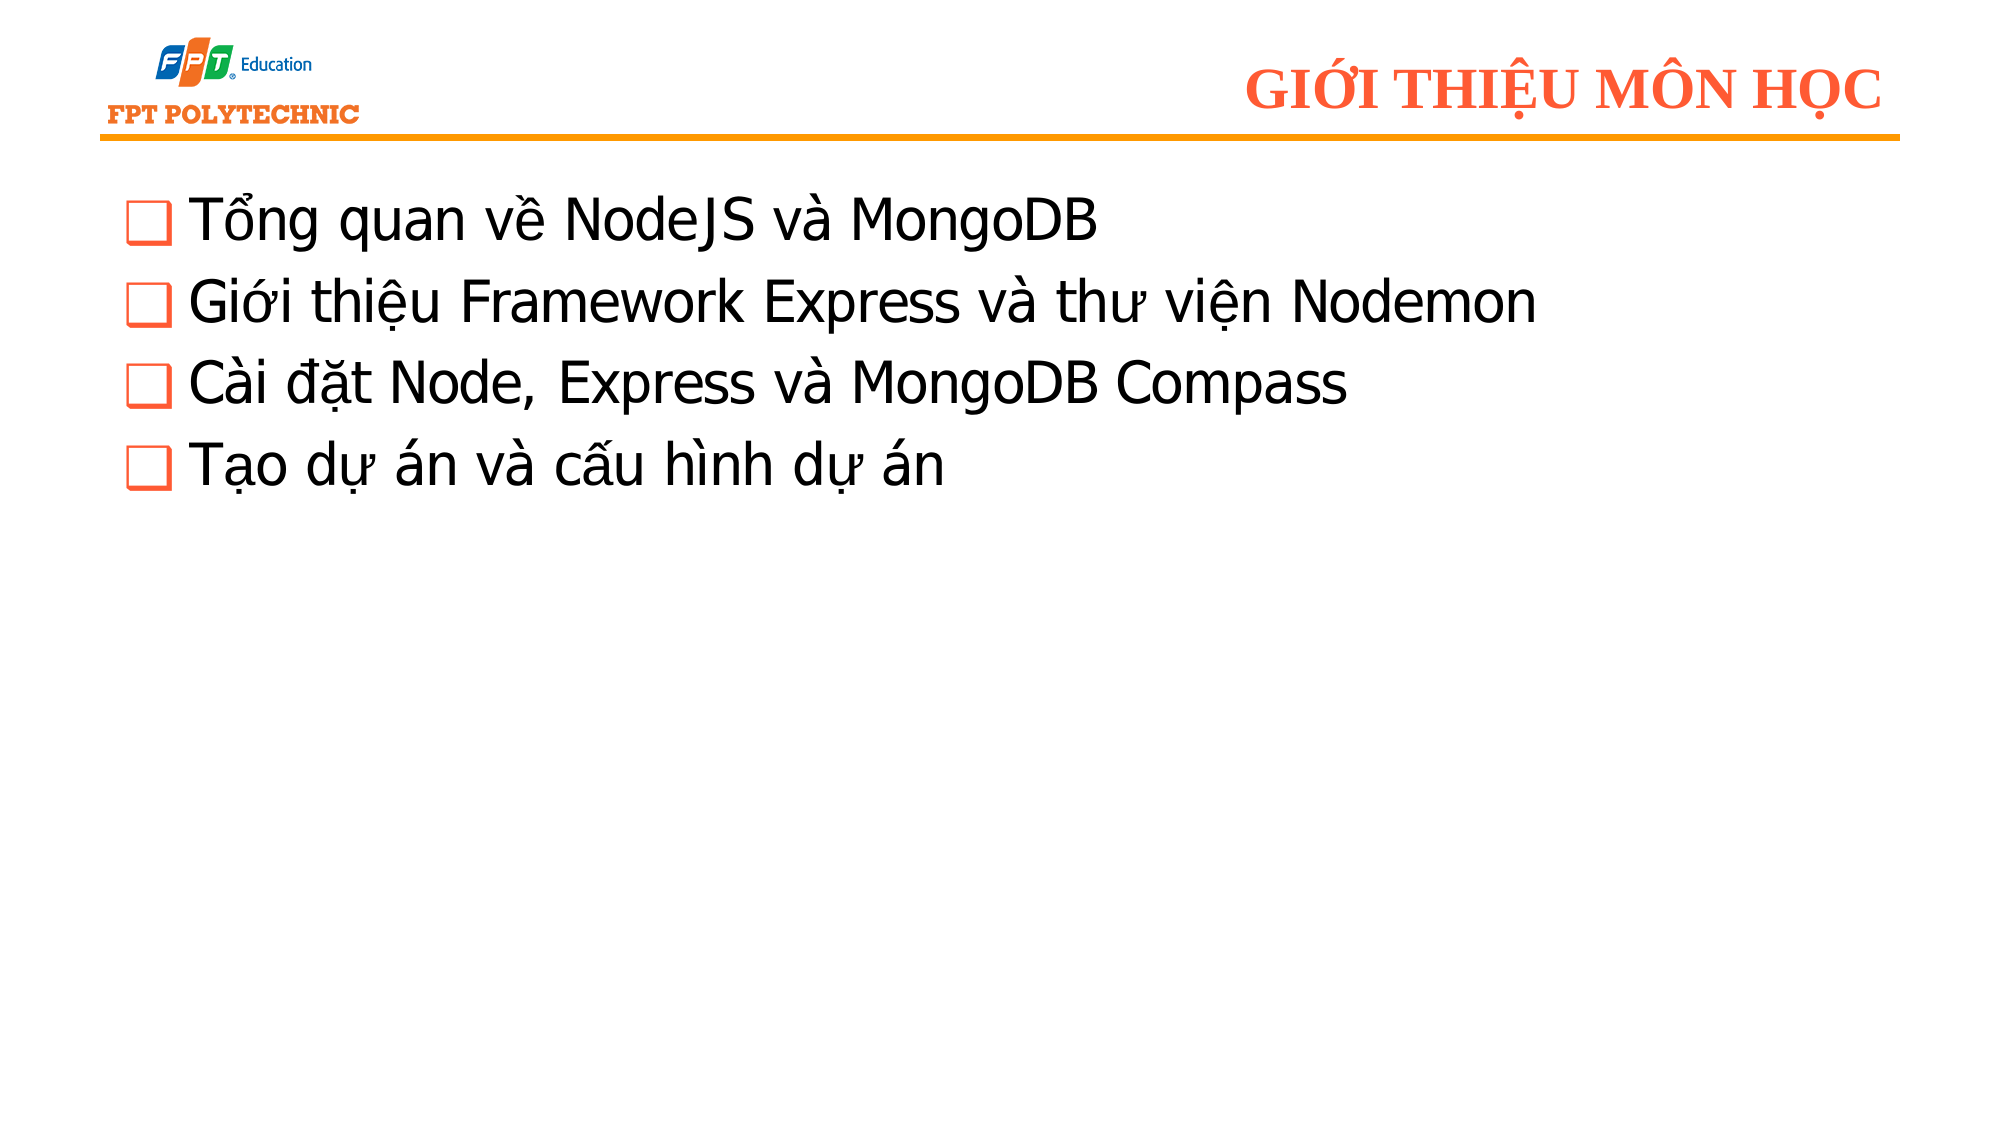

# Giới thiệu môn học
Tổng quan về NodeJS và MongoDB
Giới thiệu Framework Express và thư viện Nodemon
Cài đặt Node, Express và MongoDB Compass
Tạo dự án và cấu hình dự án